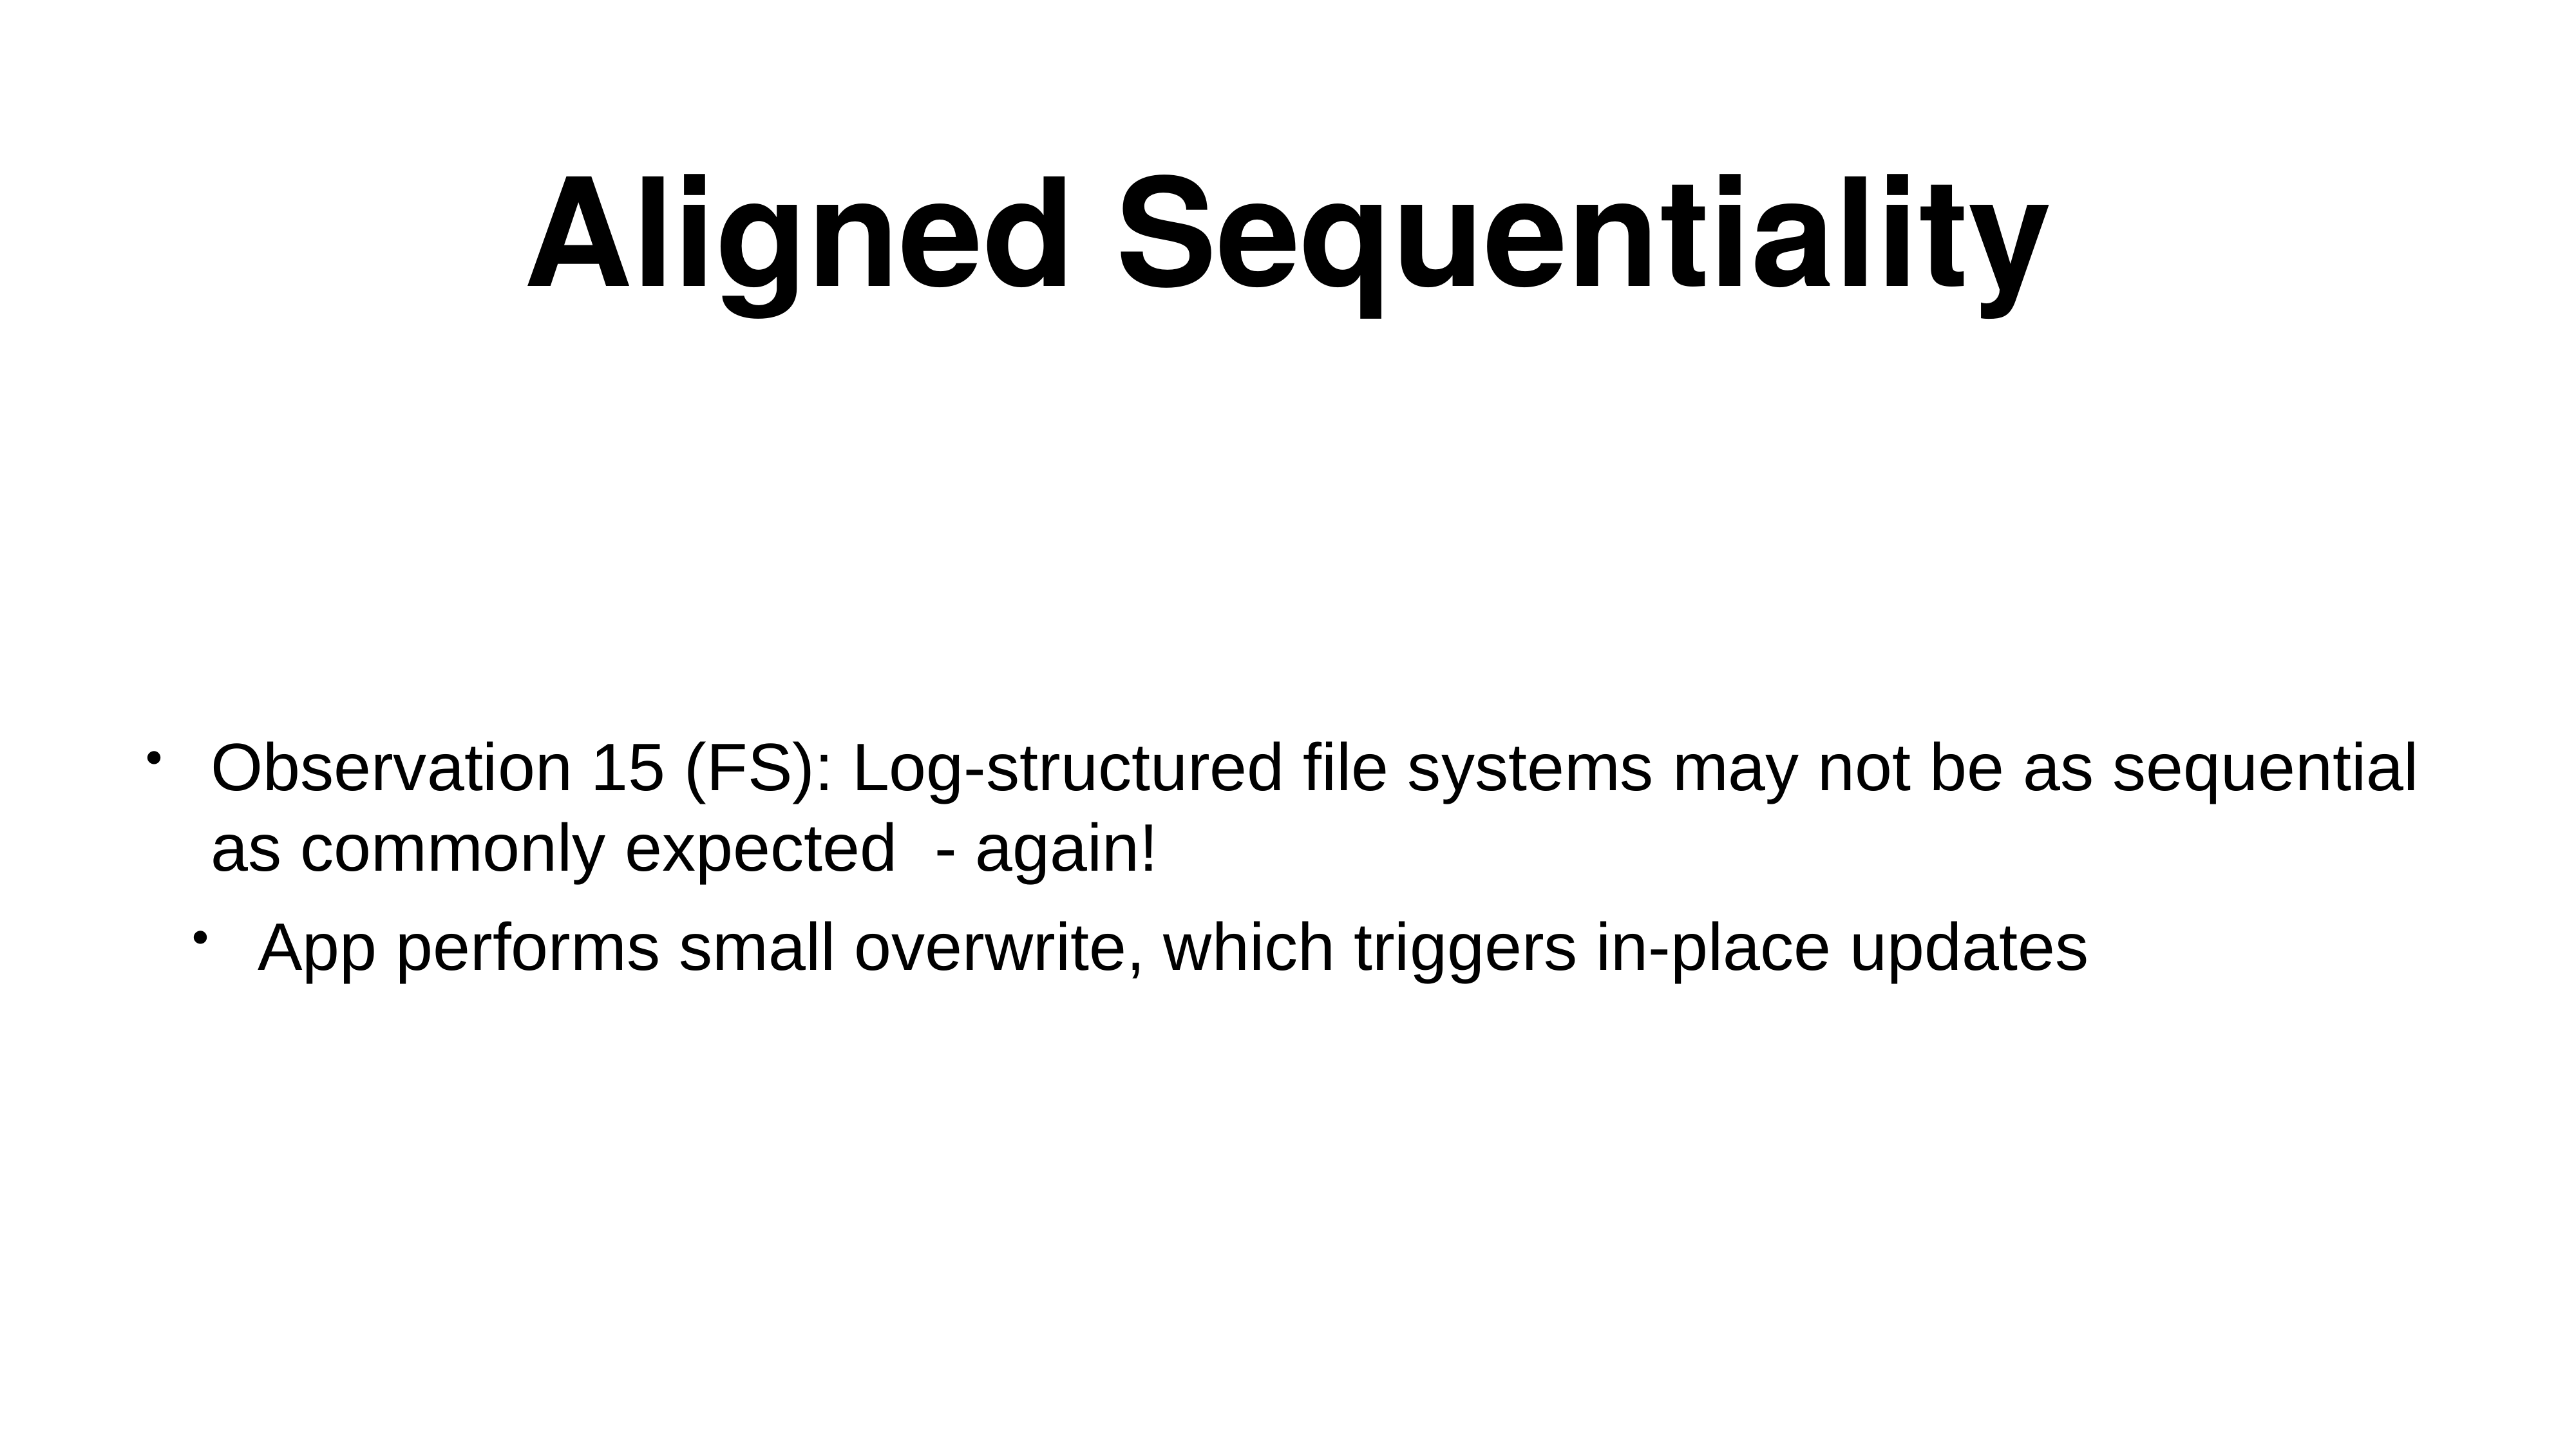

# Aligned Sequentiality
Observation 15 (FS): Log-structured file systems may not be as sequential as commonly expected  - again!
App performs small overwrite, which triggers in-place updates